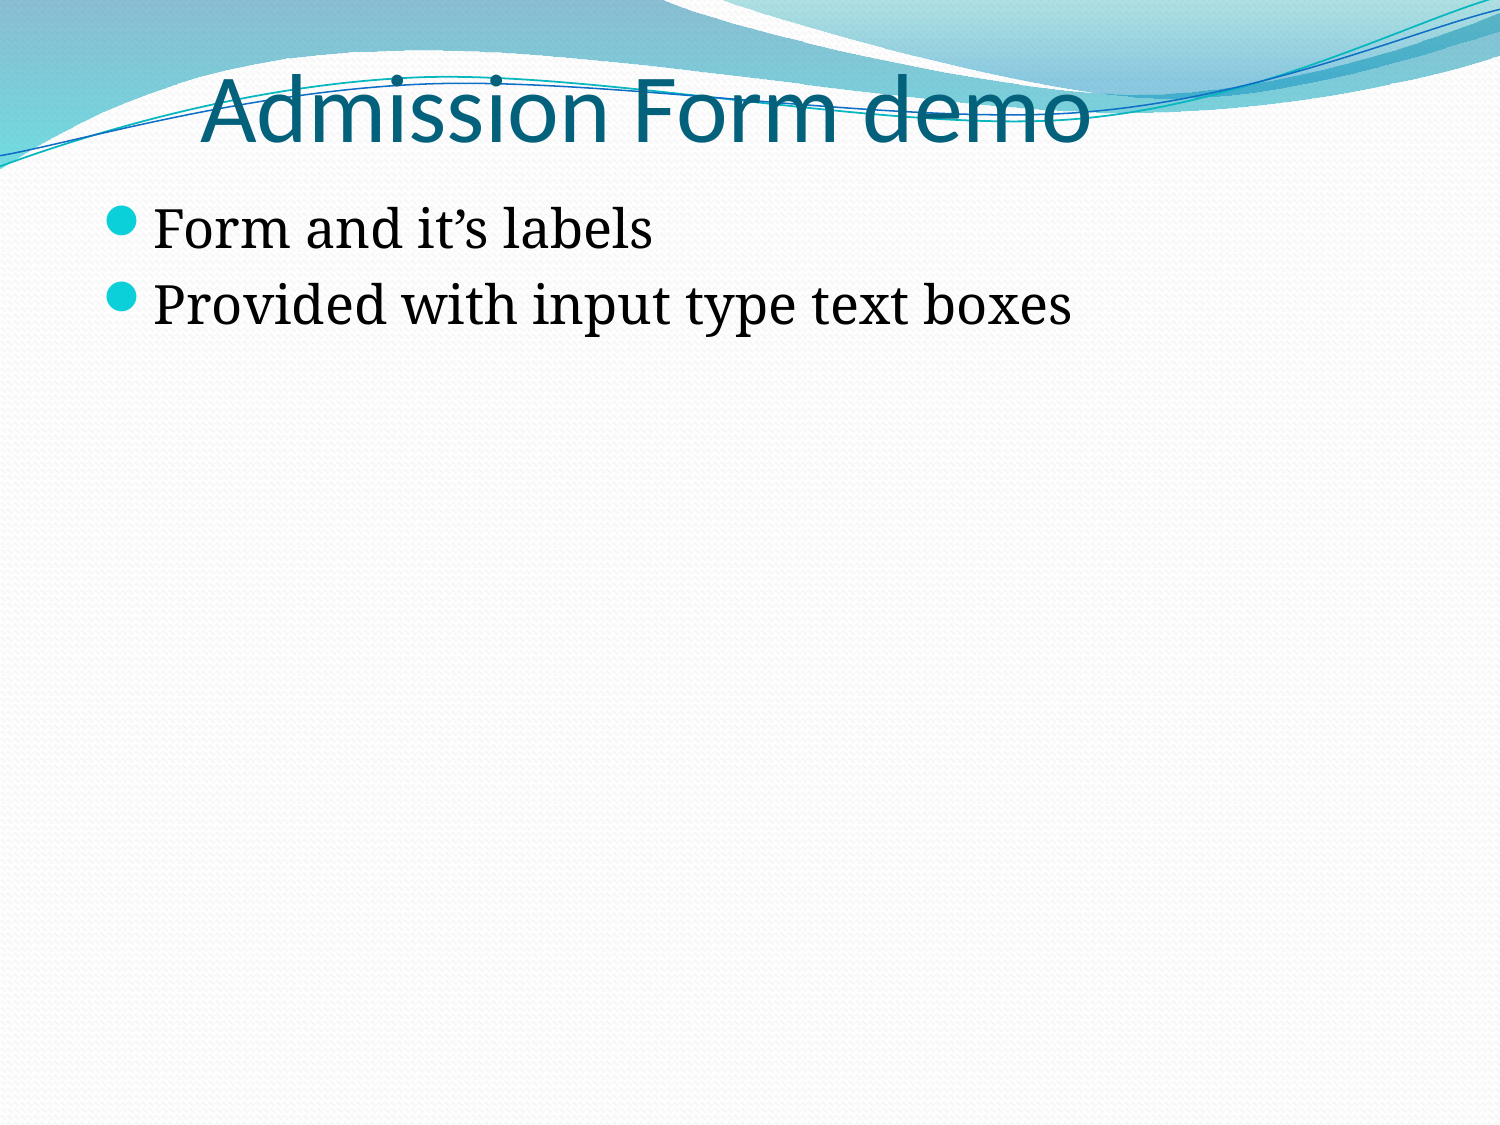

# Admission Form demo
Form and it’s labels
Provided with input type text boxes